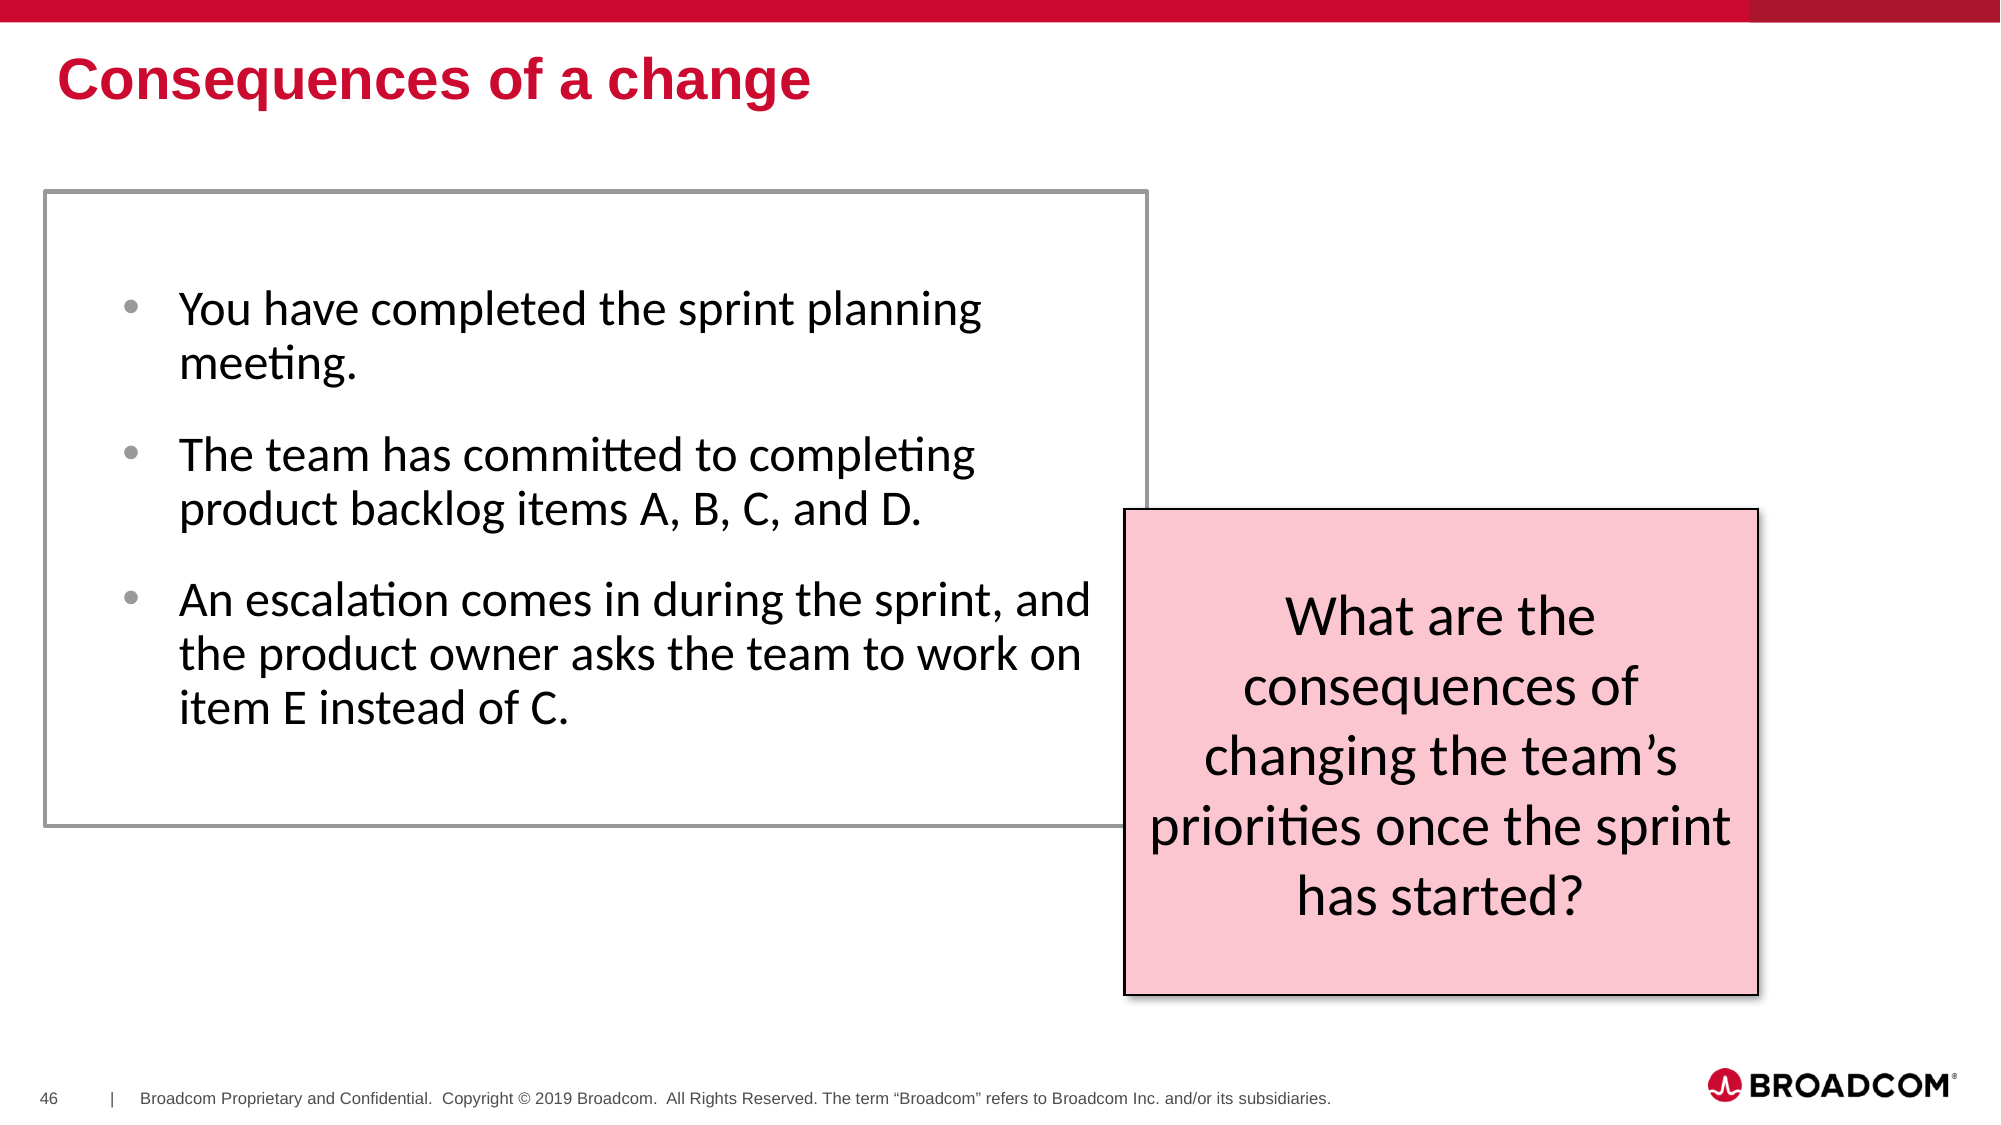

# Consequences of a change
You have completed the sprint planning meeting.
The team has committed to completing
product backlog items A, B, C, and D.
An escalation comes in during the sprint, and the product owner asks the team to work on item E instead of C.
What are the consequences of changing the team’s priorities once the sprint has started?